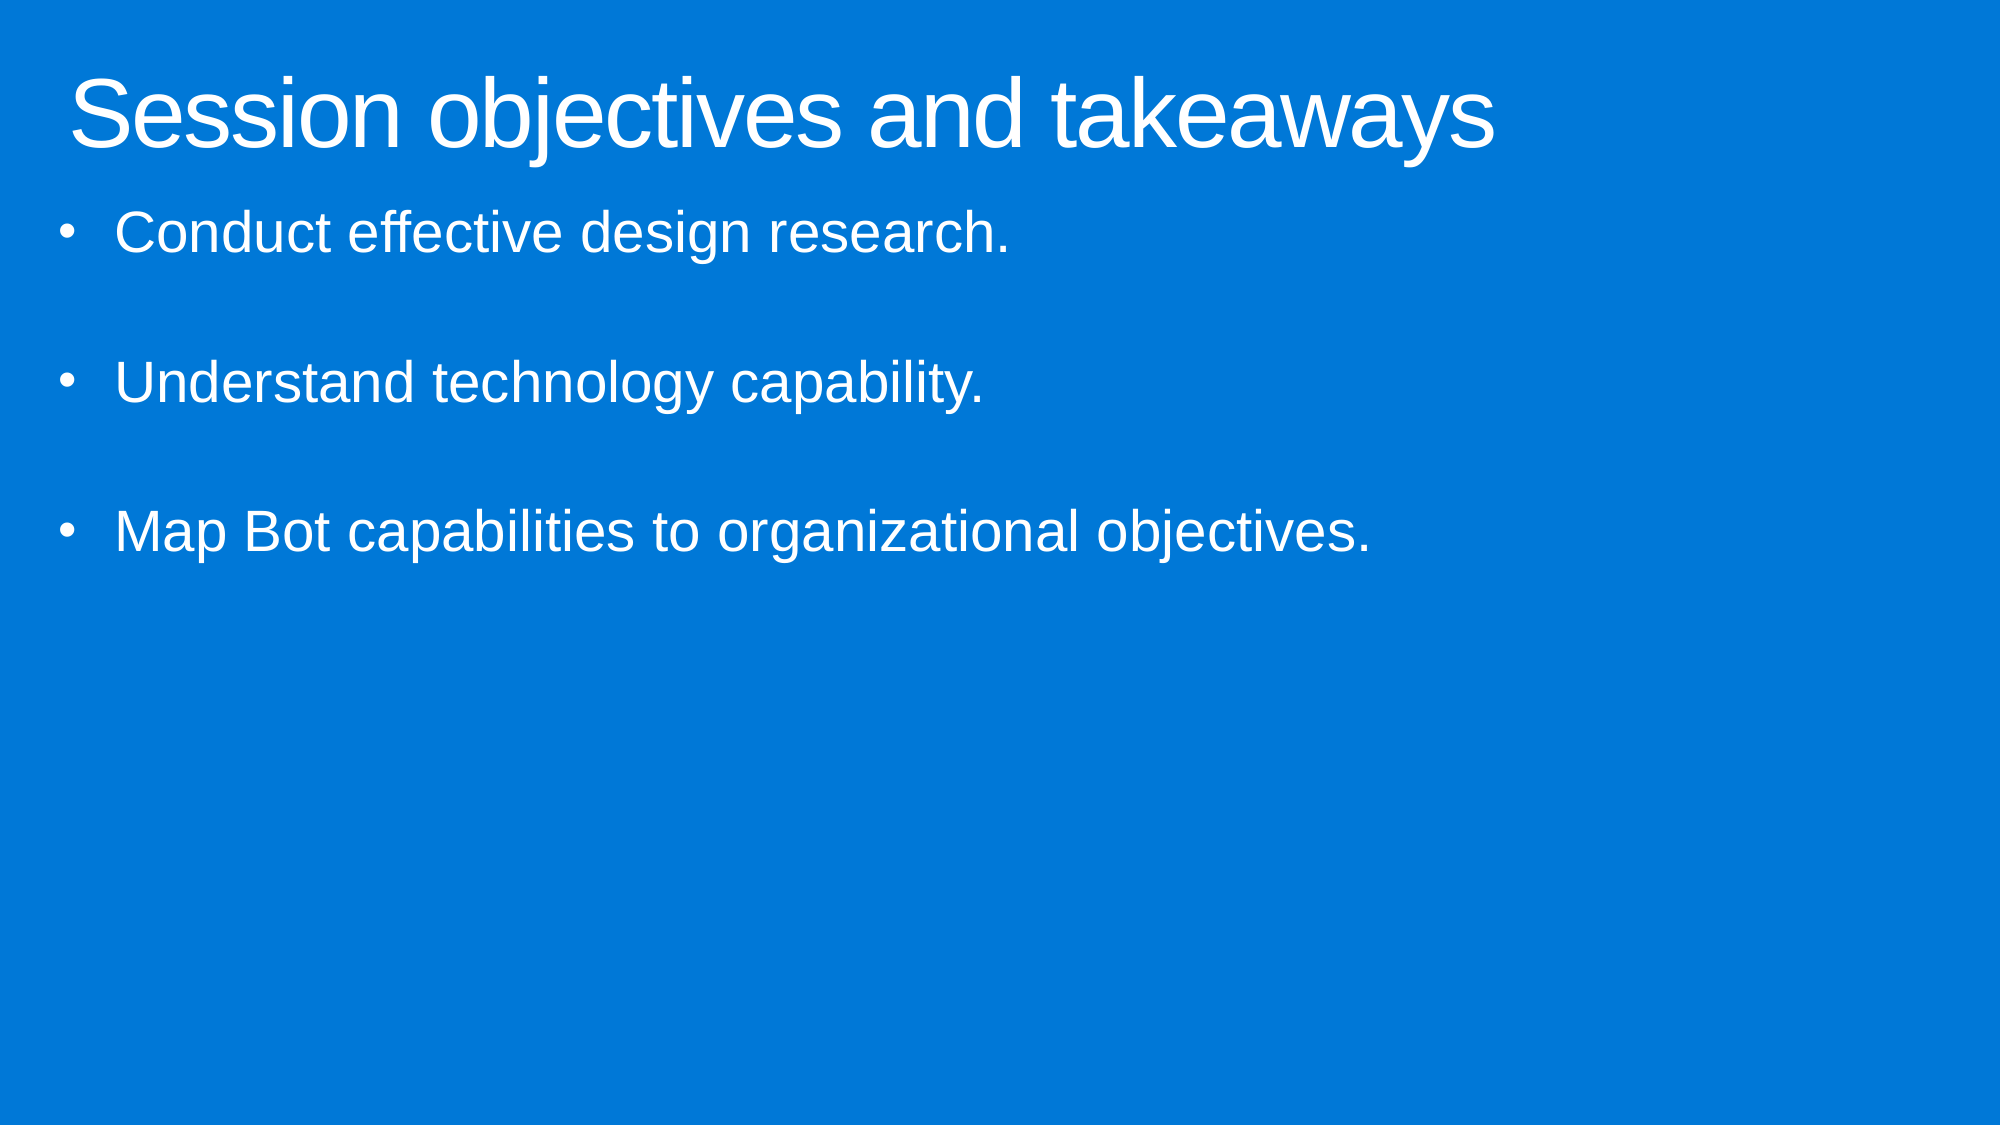

# Session objectives and takeaways
Conduct effective design research.

Understand technology capability.

Map Bot capabilities to organizational objectives.